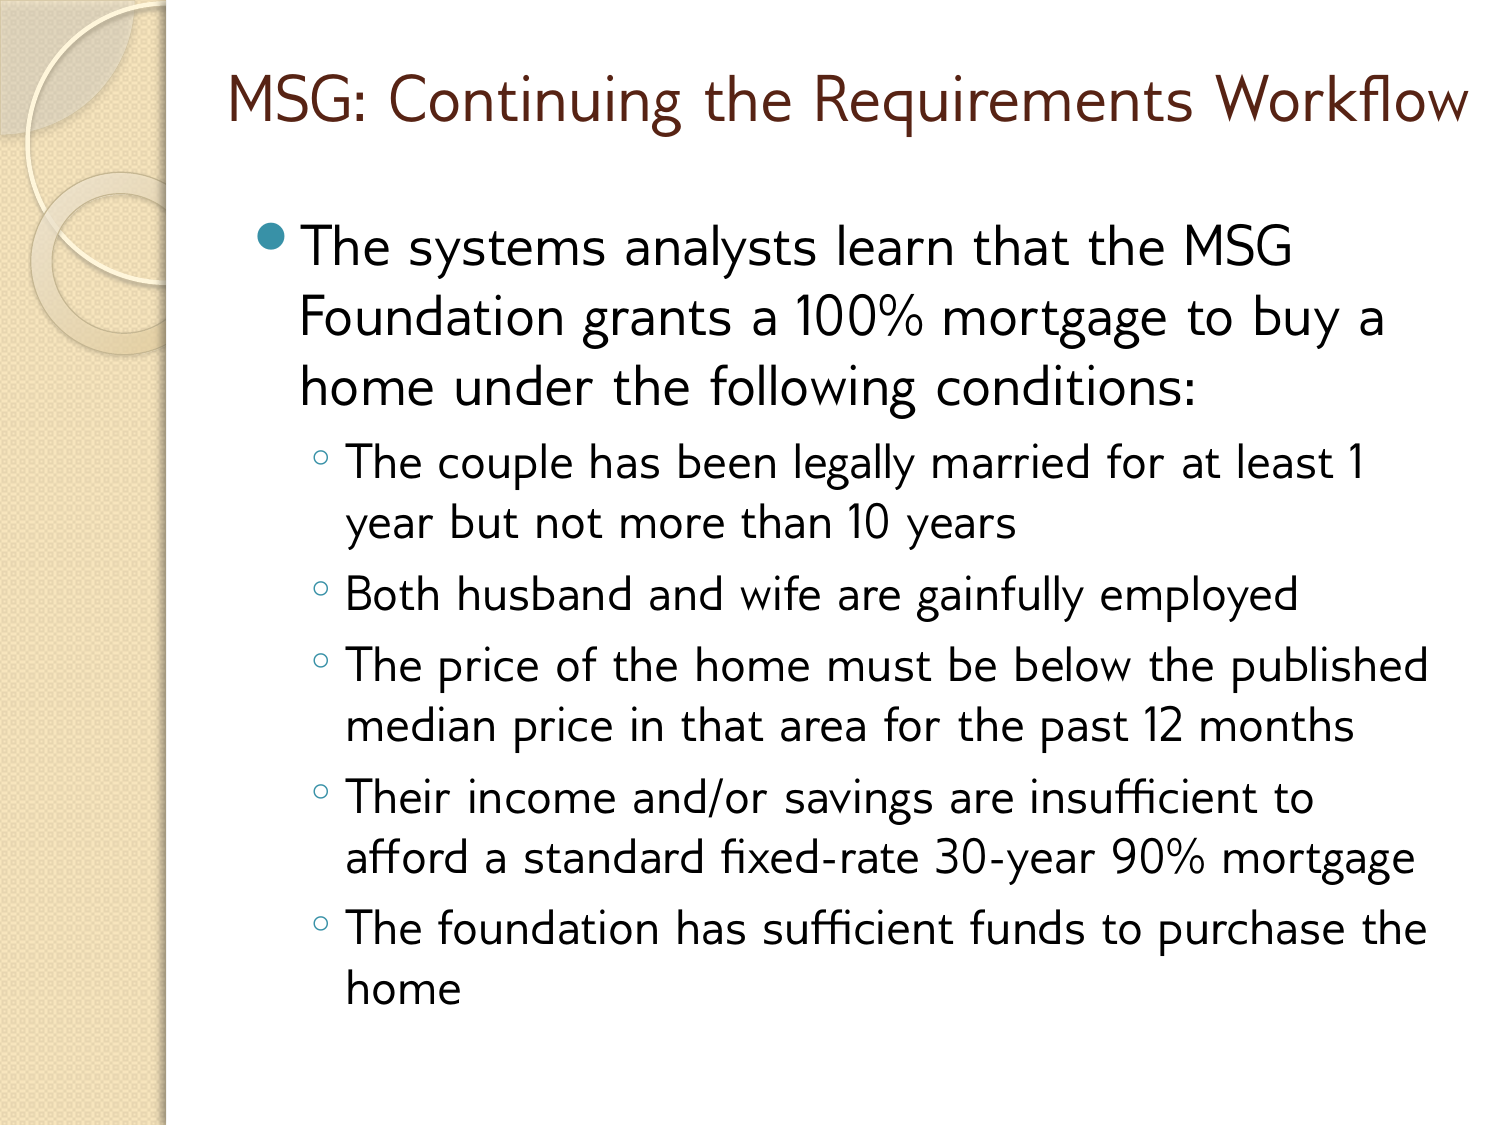

# MSG: Continuing the Requirements Workflow
The systems analysts learn that the MSG Foundation grants a 100% mortgage to buy a home under the following conditions:
The couple has been legally married for at least 1 year but not more than 10 years
Both husband and wife are gainfully employed
The price of the home must be below the published median price in that area for the past 12 months
Their income and/or savings are insufficient to afford a standard fixed-rate 30-year 90% mortgage
The foundation has sufficient funds to purchase the home